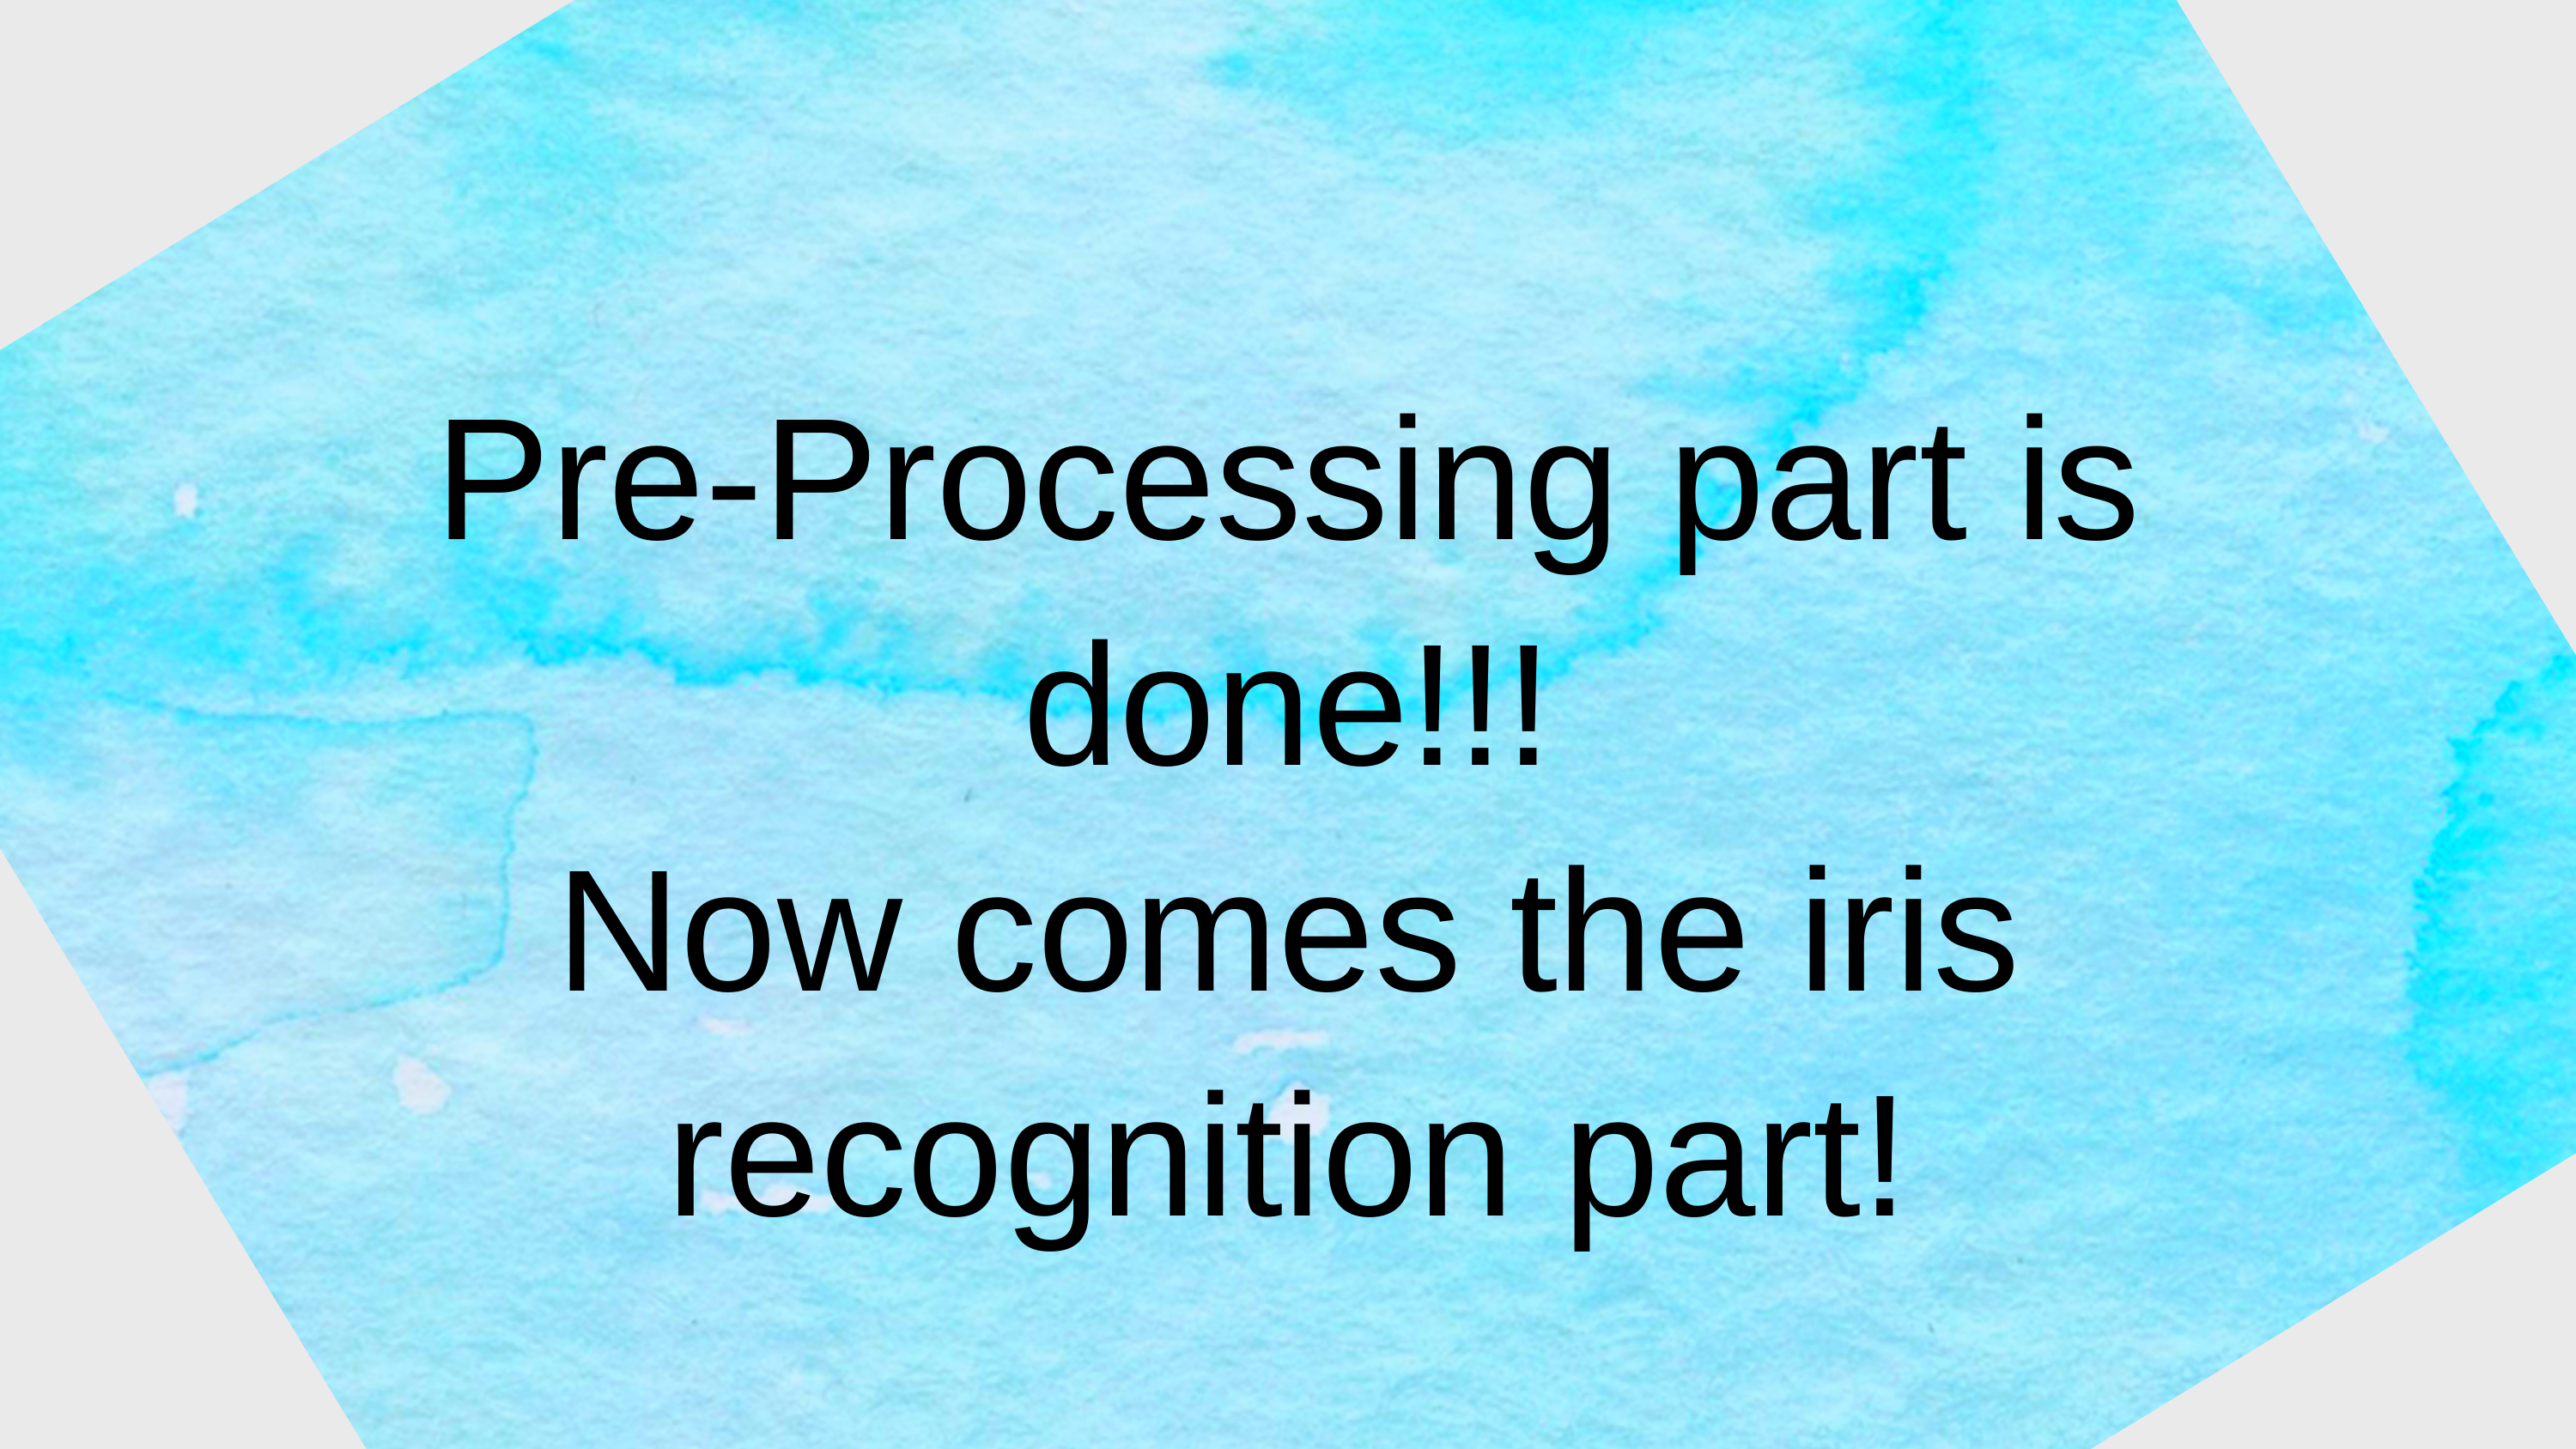

Pre-Processing part is done!!!
Now comes the iris recognition part!